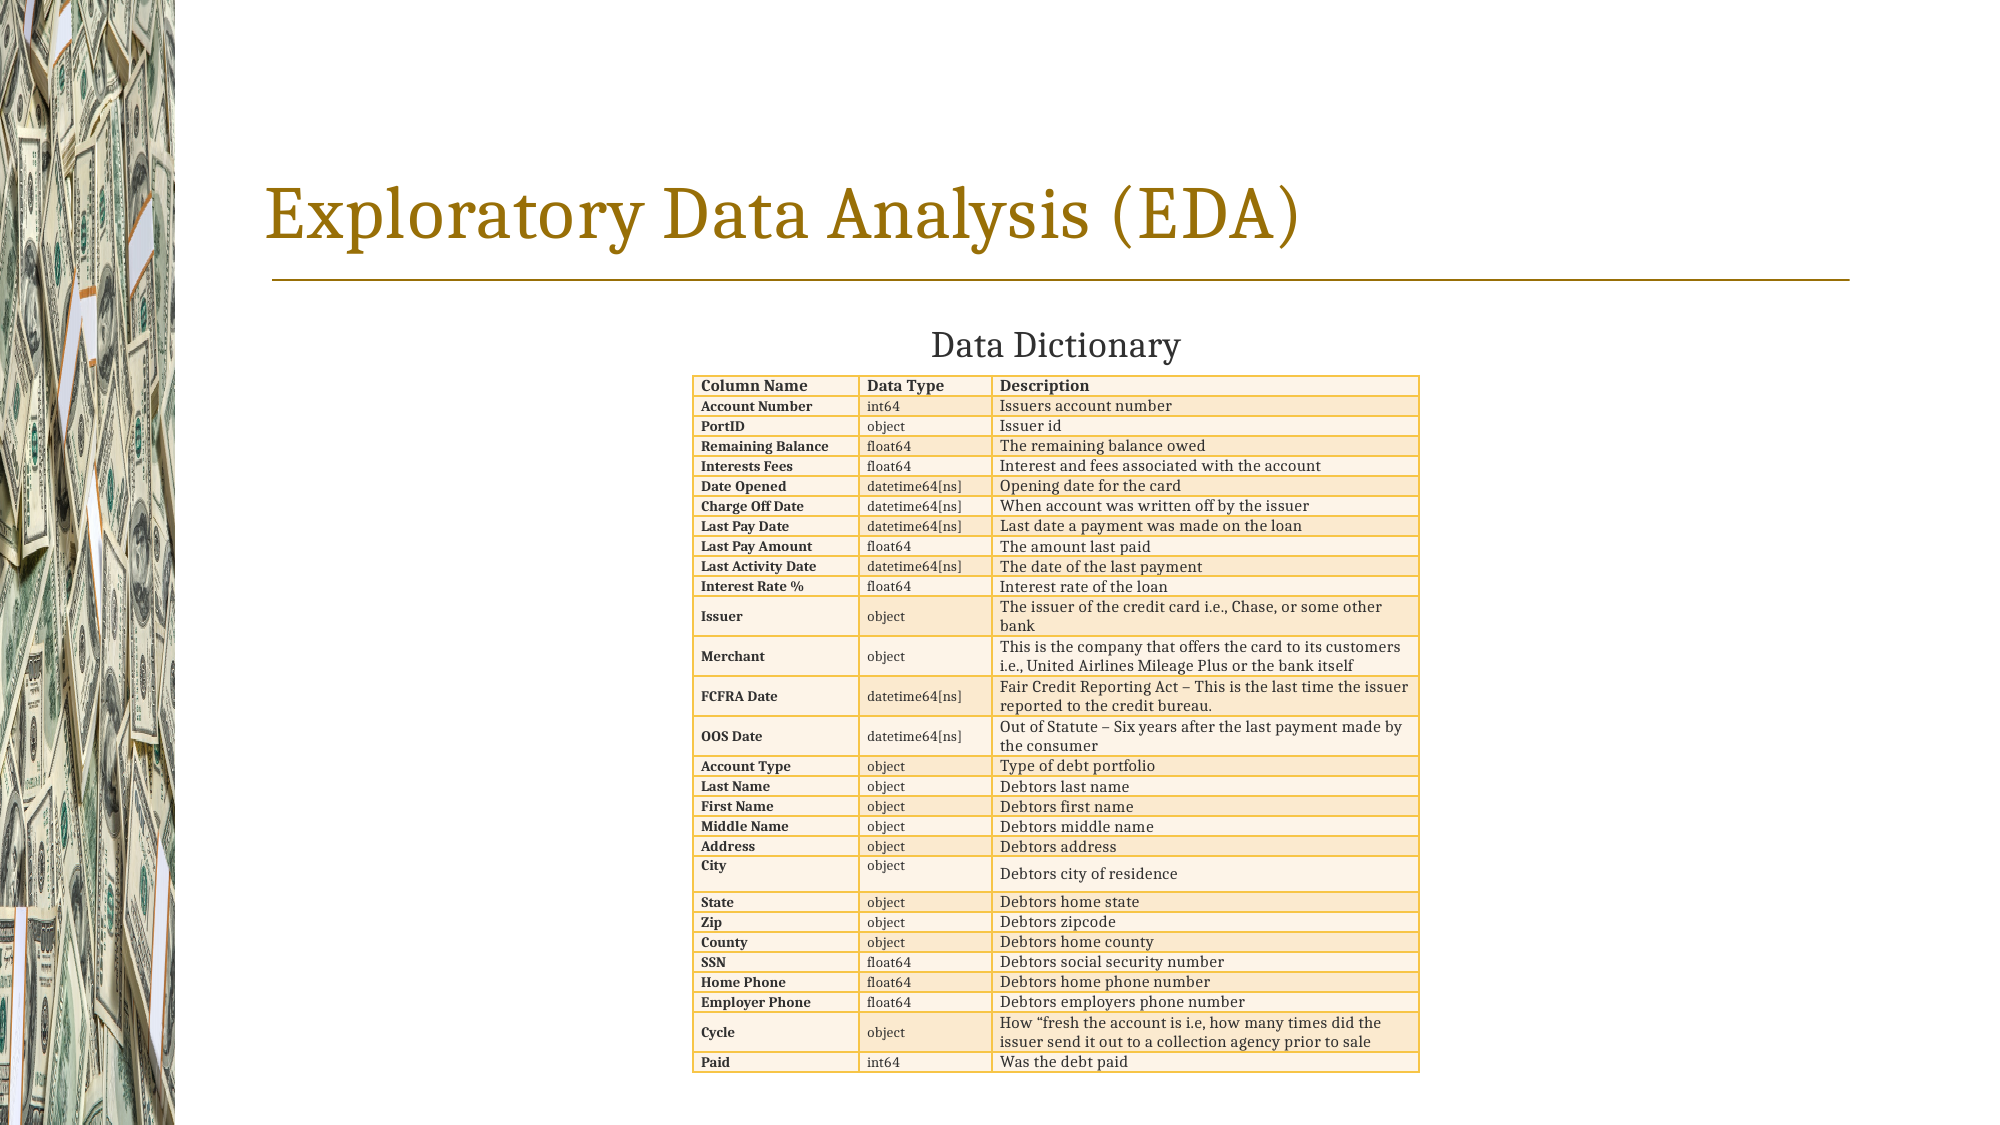

# Exploratory Data Analysis (EDA)
Data Dictionary
| Column Name | Data Type | Description |
| --- | --- | --- |
| Account Number | int64 | Issuers account number |
| PortID | object | Issuer id |
| Remaining Balance | float64 | The remaining balance owed |
| Interests Fees | float64 | Interest and fees associated with the account |
| Date Opened | datetime64[ns] | Opening date for the card |
| Charge Off Date | datetime64[ns] | When account was written off by the issuer |
| Last Pay Date | datetime64[ns] | Last date a payment was made on the loan |
| Last Pay Amount | float64 | The amount last paid |
| Last Activity Date | datetime64[ns] | The date of the last payment |
| Interest Rate % | float64 | Interest rate of the loan |
| Issuer | object | The issuer of the credit card i.e., Chase, or some other bank |
| Merchant | object | This is the company that offers the card to its customers i.e., United Airlines Mileage Plus or the bank itself |
| FCFRA Date | datetime64[ns] | Fair Credit Reporting Act – This is the last time the issuer reported to the credit bureau. |
| OOS Date | datetime64[ns] | Out of Statute – Six years after the last payment made by the consumer |
| Account Type | object | Type of debt portfolio |
| Last Name | object | Debtors last name |
| First Name | object | Debtors first name |
| Middle Name | object | Debtors middle name |
| Address | object | Debtors address |
| City | object | Debtors city of residence |
| State | object | Debtors home state |
| Zip | object | Debtors zipcode |
| County | object | Debtors home county |
| SSN | float64 | Debtors social security number |
| Home Phone | float64 | Debtors home phone number |
| Employer Phone | float64 | Debtors employers phone number |
| Cycle | object | How “fresh the account is i.e, how many times did the issuer send it out to a collection agency prior to sale |
| Paid | int64 | Was the debt paid |